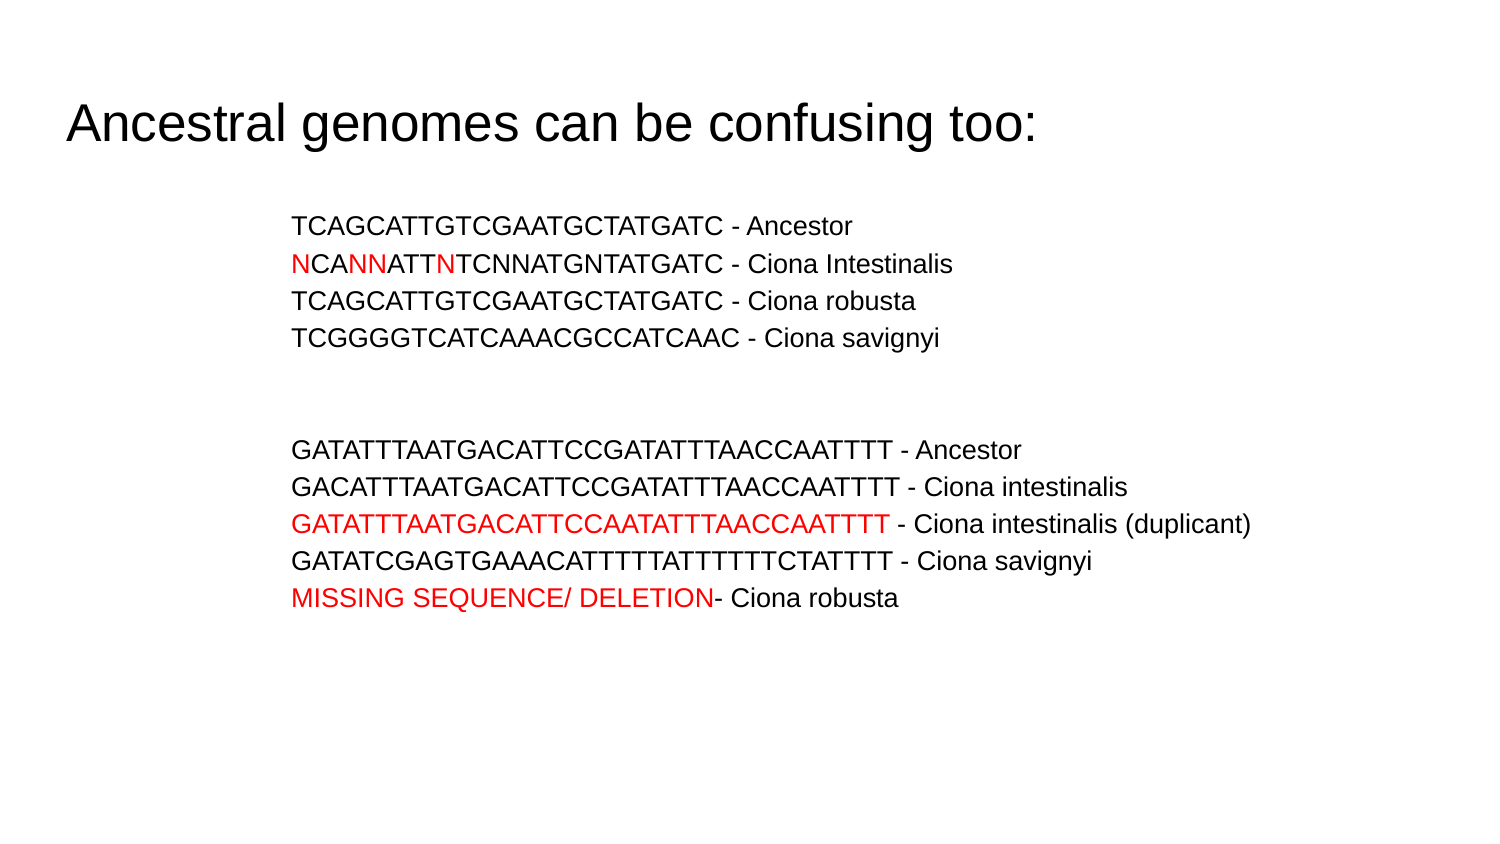

# Ancestral genomes can be confusing too:
TCAGCATTGTCGAATGCTATGATC - Ancestor
NCANNATTNTCNNATGNTATGATC - Ciona Intestinalis
TCAGCATTGTCGAATGCTATGATC - Ciona robusta
TCGGGGTCATCAAACGCCATCAAC - Ciona savignyi

GATATTTAATGACATTCCGATATTTAACCAATTTT - Ancestor
GACATTTAATGACATTCCGATATTTAACCAATTTT - Ciona intestinalis
GATATTTAATGACATTCCAATATTTAACCAATTTT - Ciona intestinalis (duplicant)
GATATCGAGTGAAACATTTTTATTTTTTCTATTTT - Ciona savignyi
MISSING SEQUENCE/ DELETION- Ciona robusta